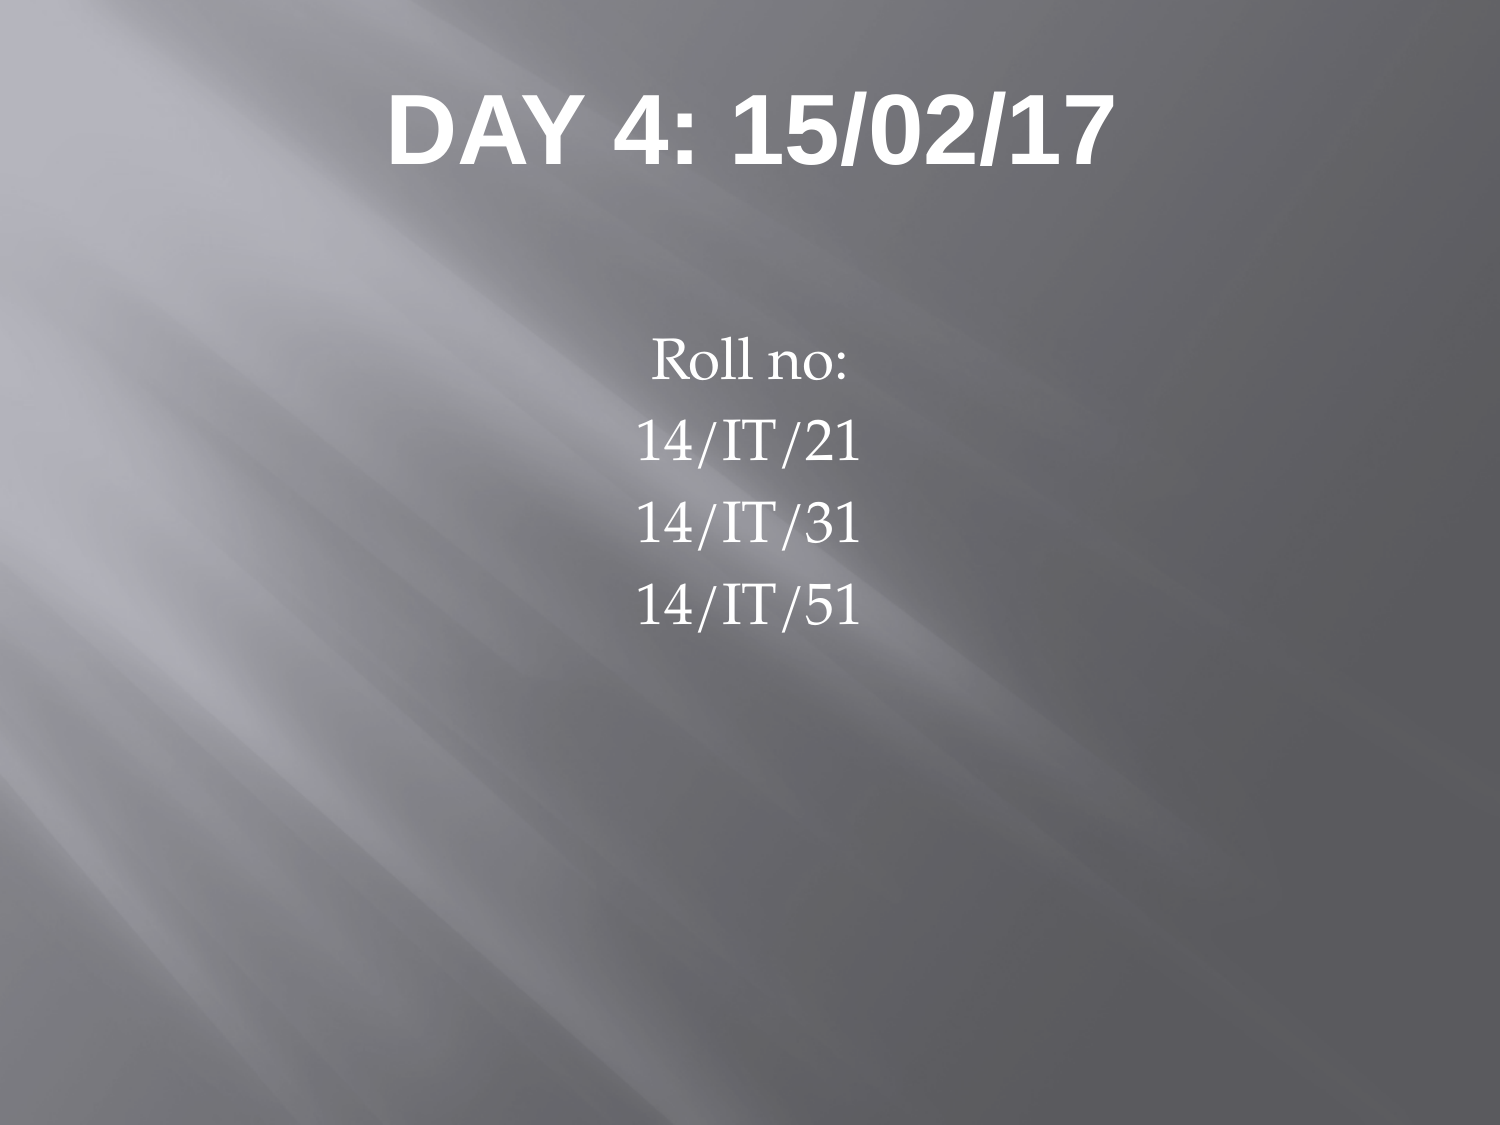

# Day 4: 15/02/17

Roll no:
14/IT/21
14/IT/31
14/IT/51